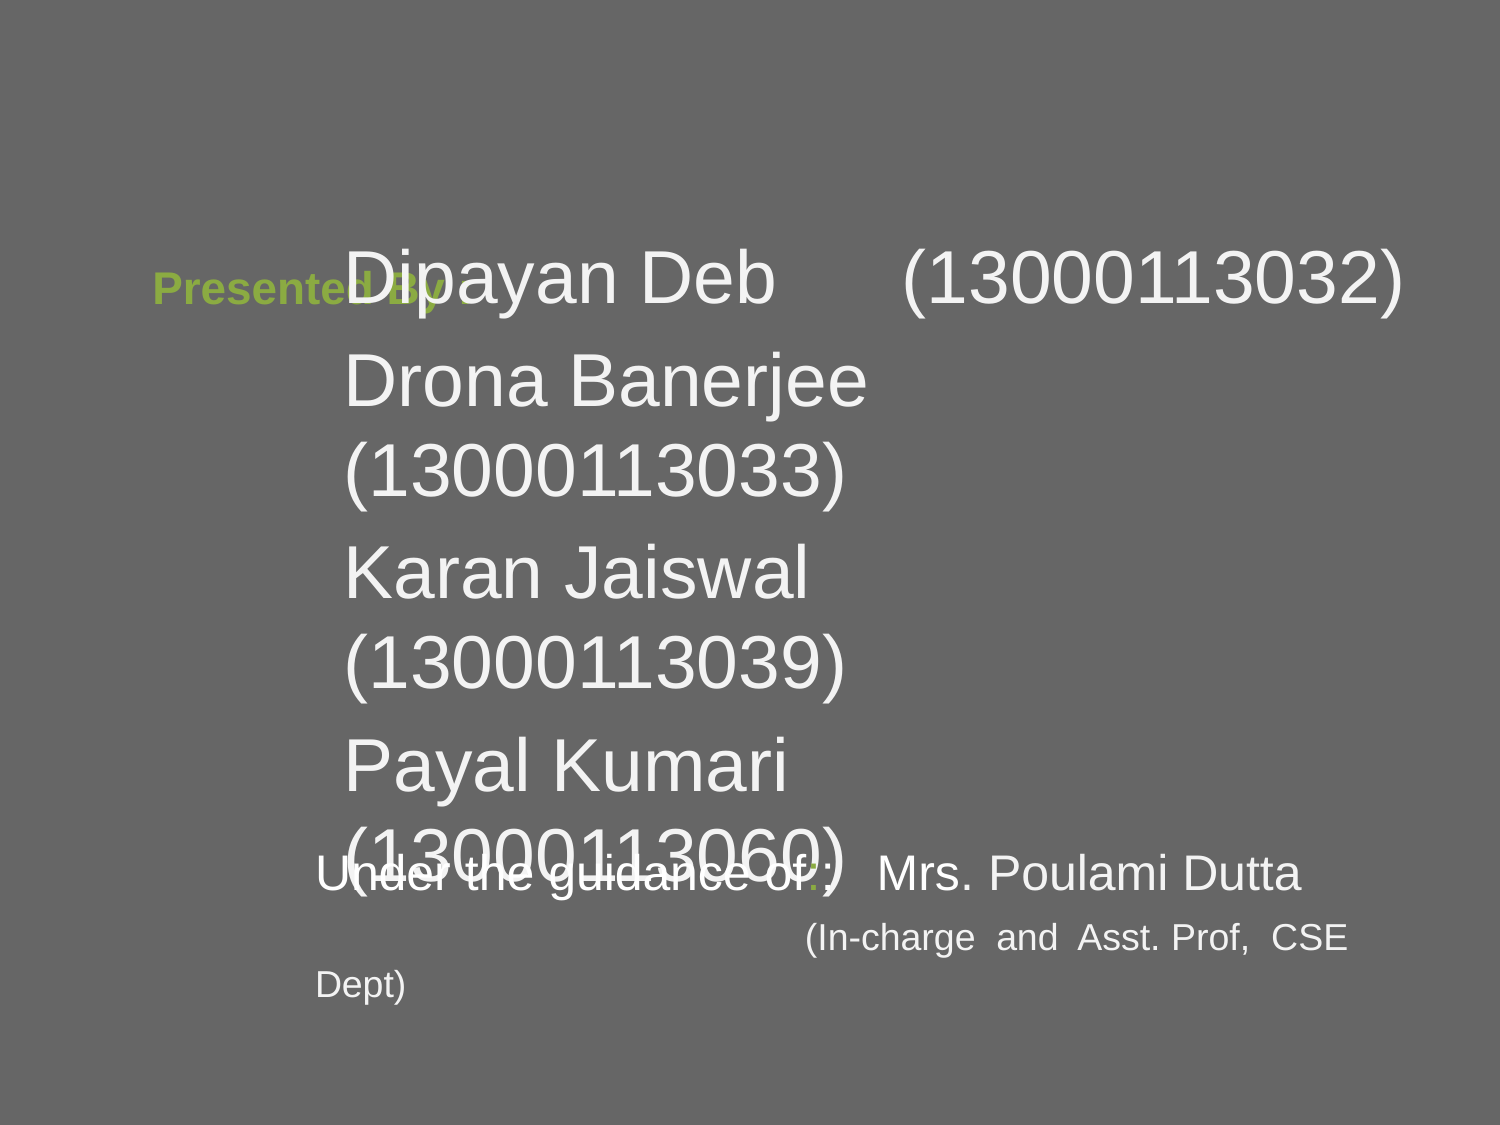

Presented By :
Dipayan Deb      (13000113032)
Drona Banerjee  (13000113033)
Karan Jaiswal     (13000113039)
Payal Kumari      (13000113060)
Under the guidance of::   Mrs. Poulami Dutta
                                   (In-charge  and  Asst. Prof,  CSE Dept)